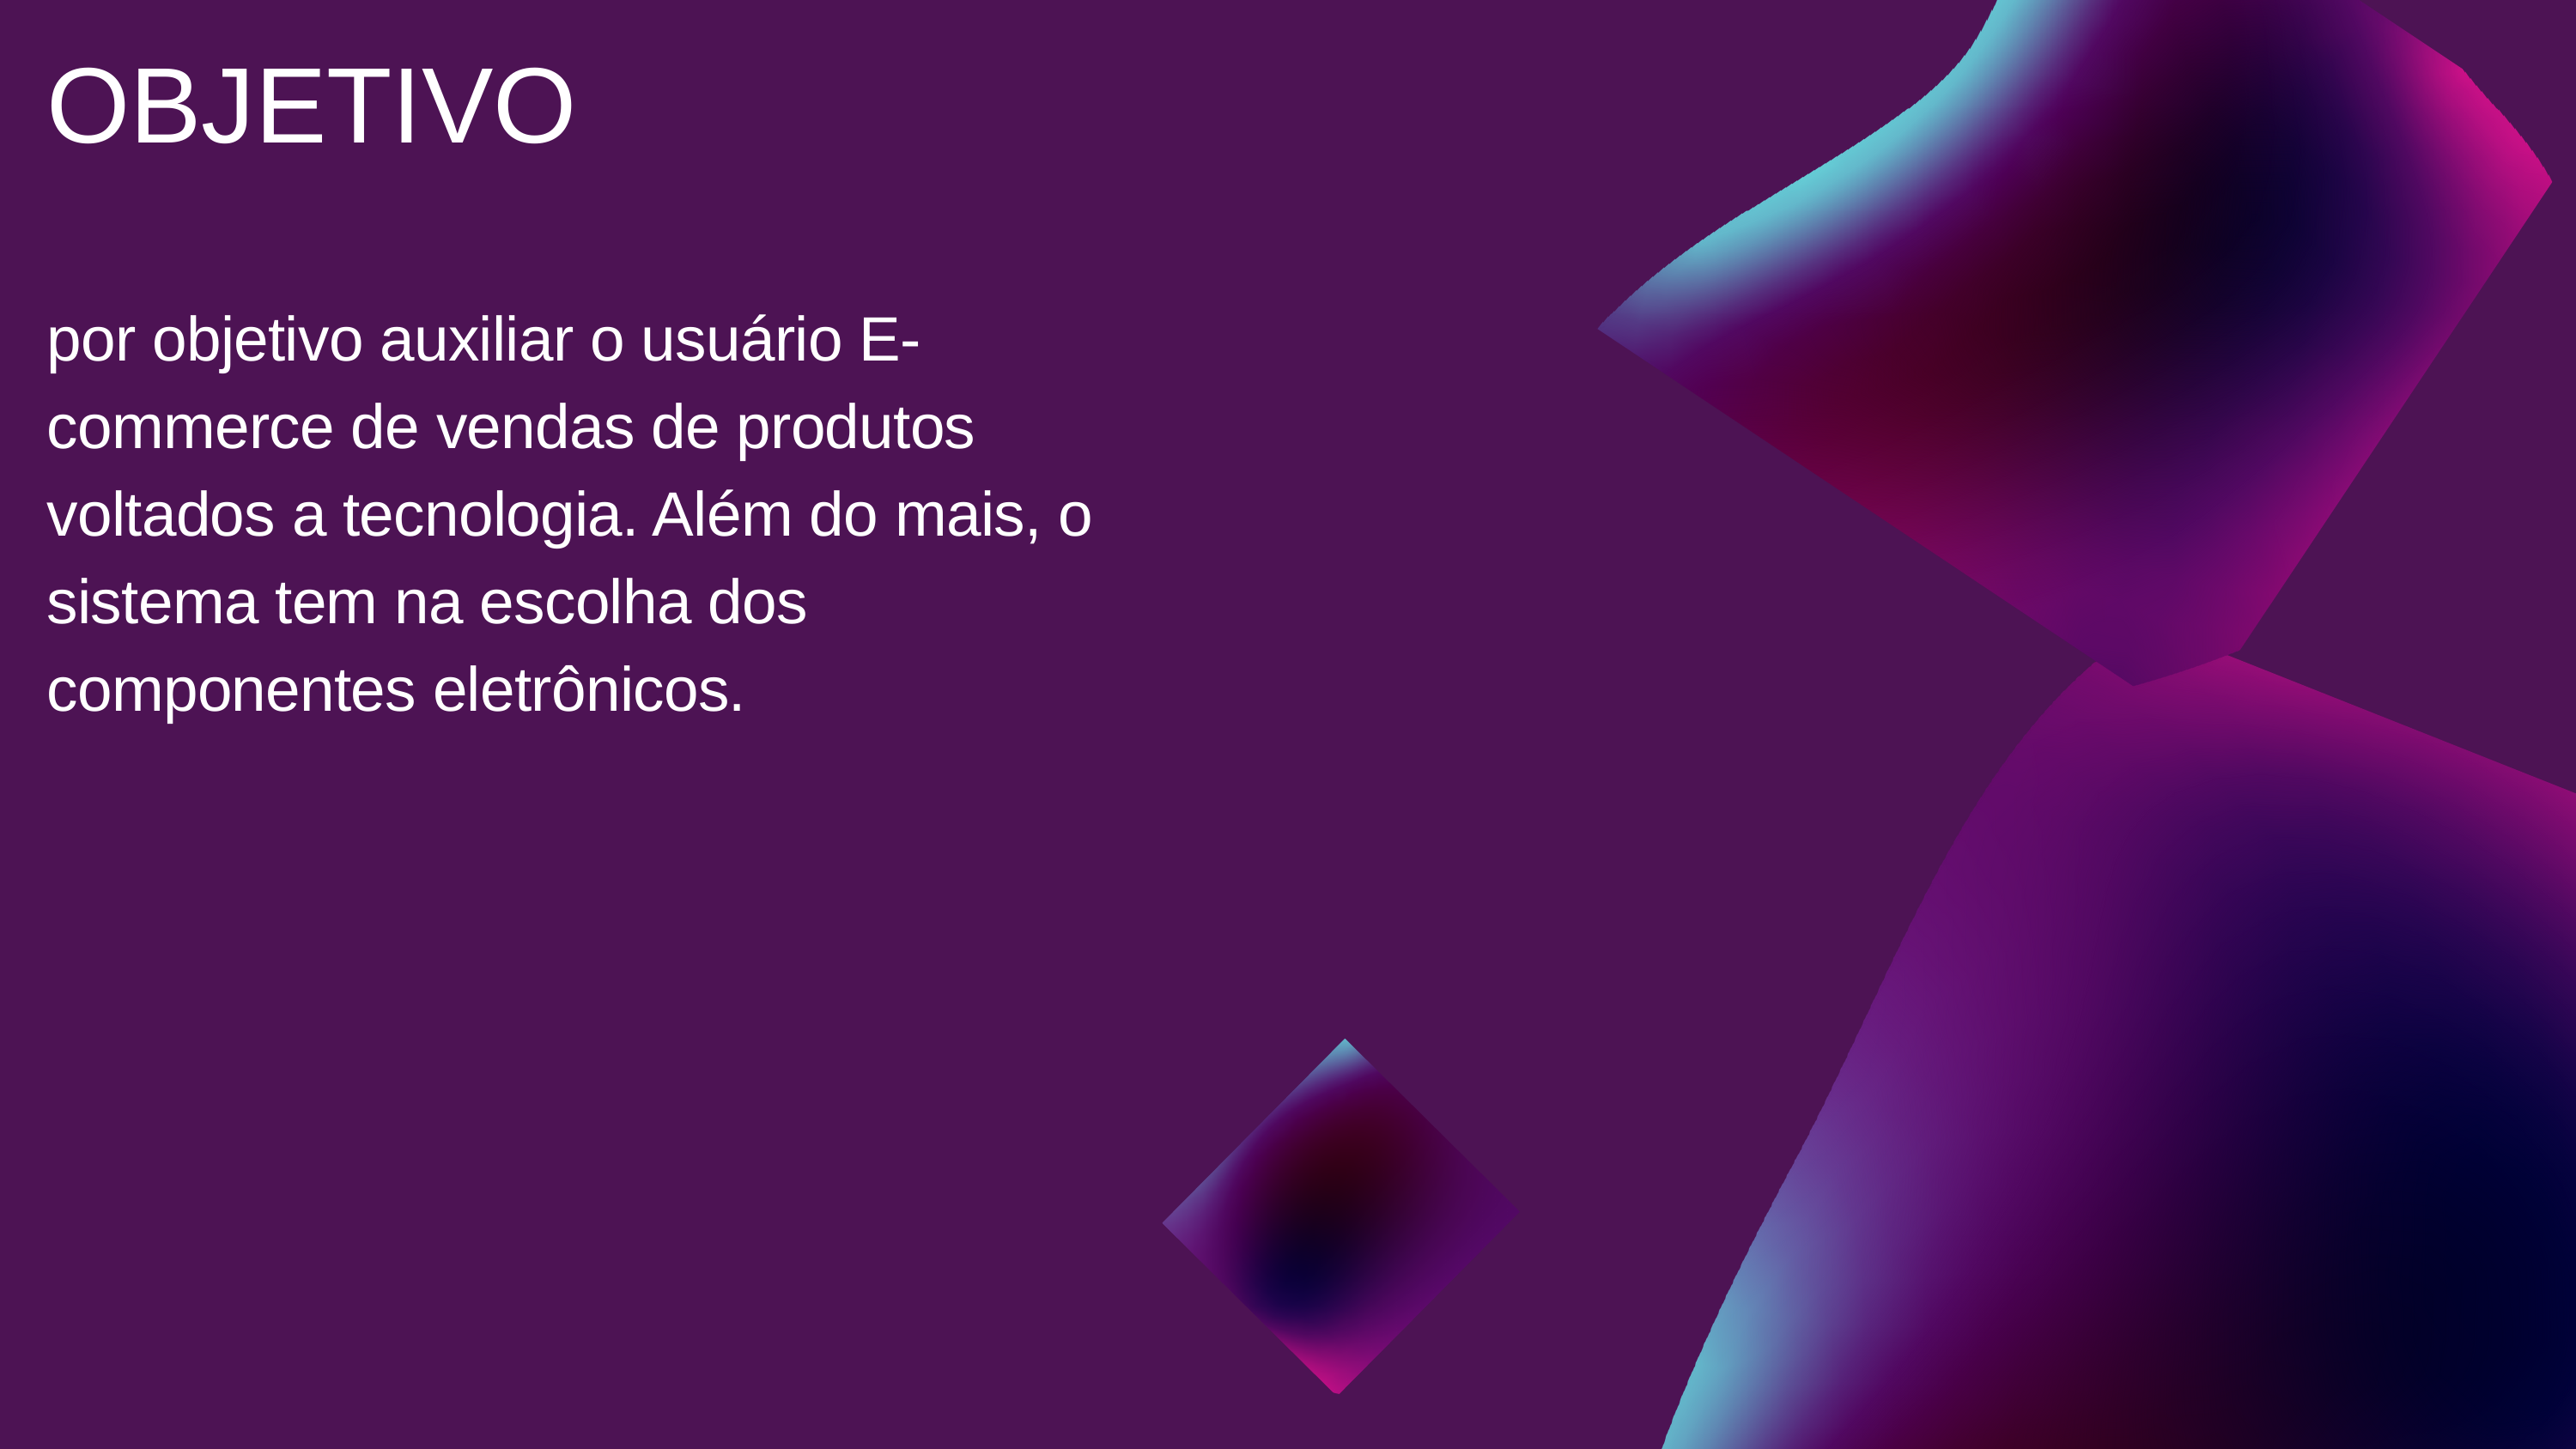

OBJETIVO
por objetivo auxiliar o usuário E-commerce de vendas de produtos voltados a tecnologia. Além do mais, o sistema tem na escolha dos componentes eletrônicos.